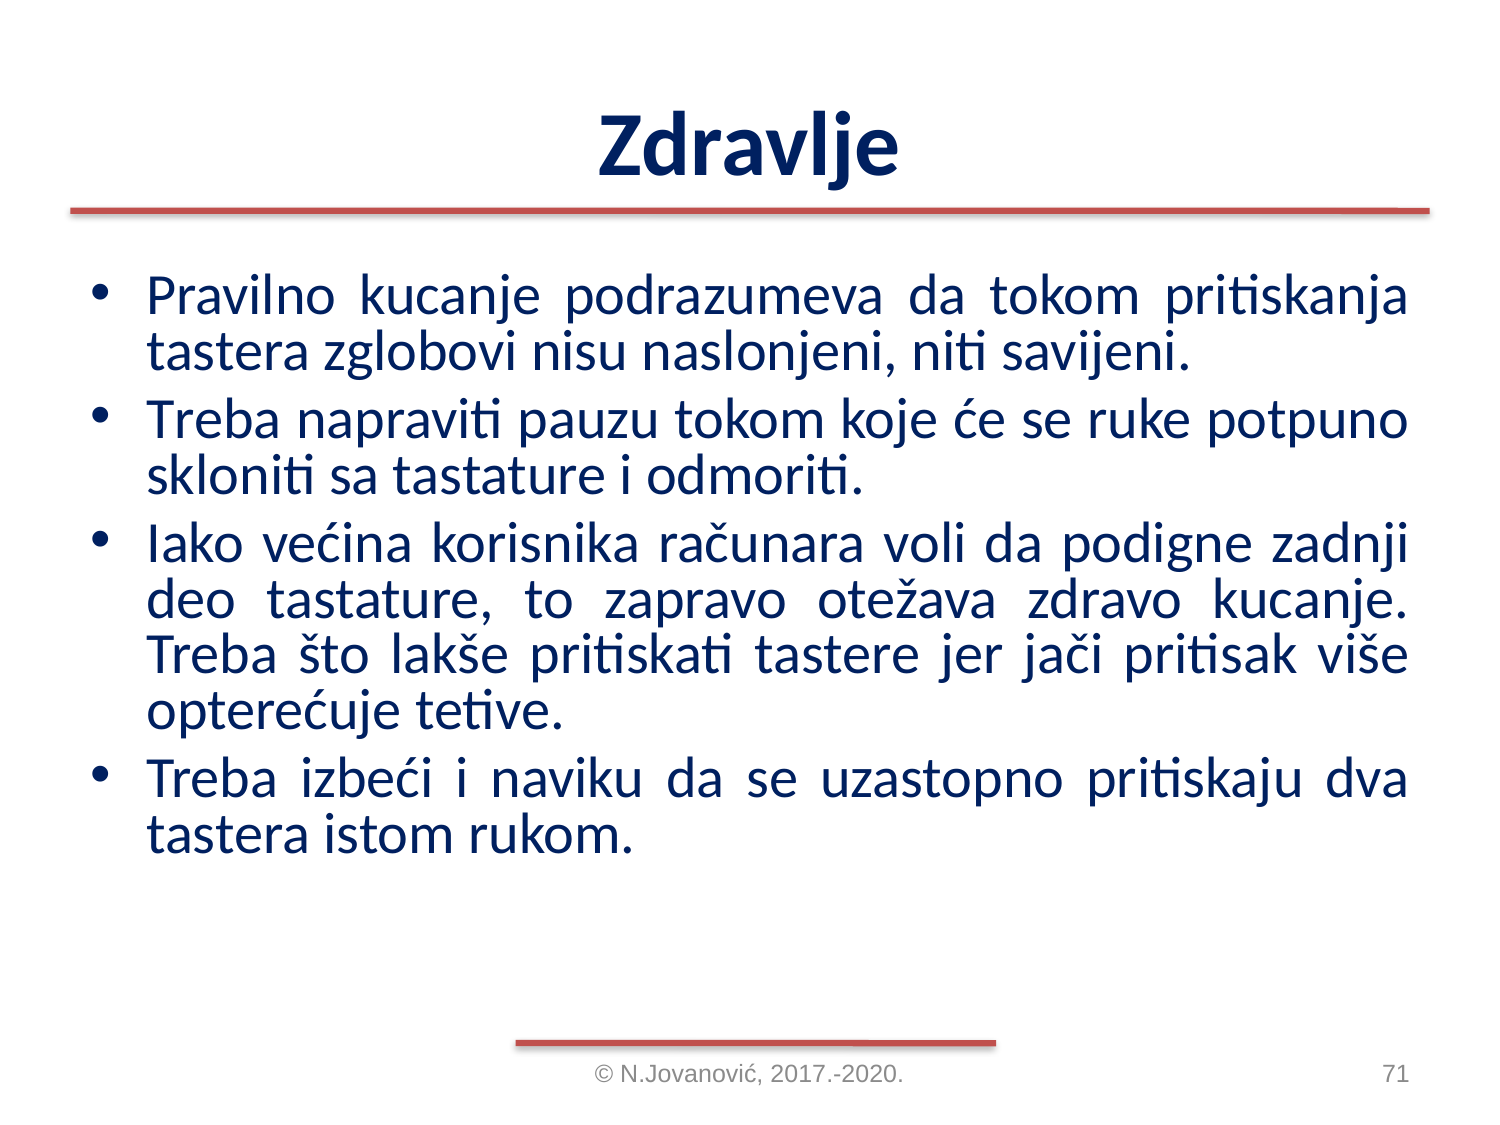

# Zdravlje
Pravilno kucanje podrazumeva da tokom pritiskanja tastera zglobovi nisu naslonjeni, niti savijeni.
Treba napraviti pauzu tokom koje će se ruke potpuno skloniti sa tastature i odmoriti.
Iako većina korisnika računara voli da podigne zadnji deo tastature, to zapravo otežava zdravo kucanje. Treba što lakše pritiskati tastere jer jači pritisak više opterećuje tetive.
Treba izbeći i naviku da se uzastopno pritiskaju dva tastera istom rukom.
© N.Jovanović, 2017.-2020.
71